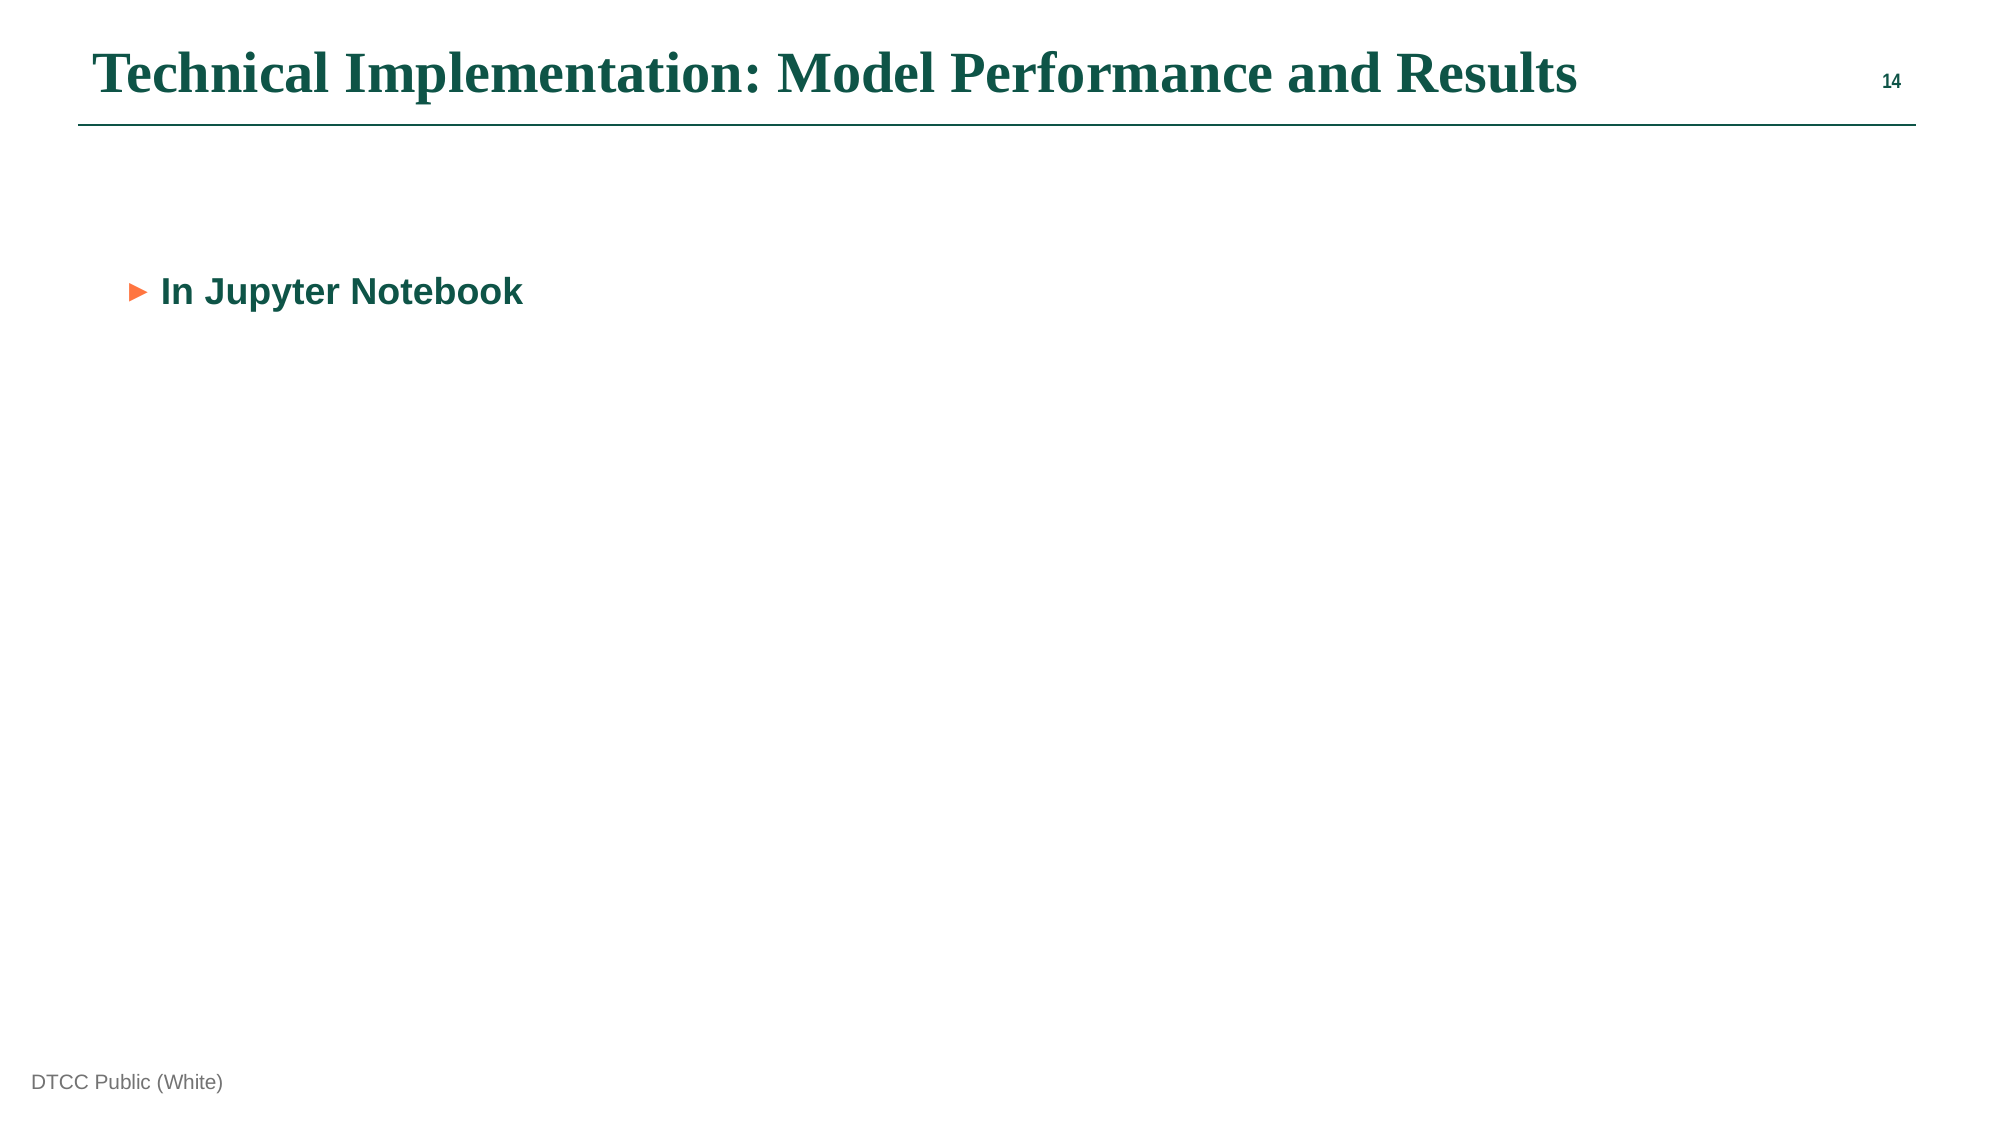

Technical Implementation: Model Performance and Results
In Jupyter Notebook